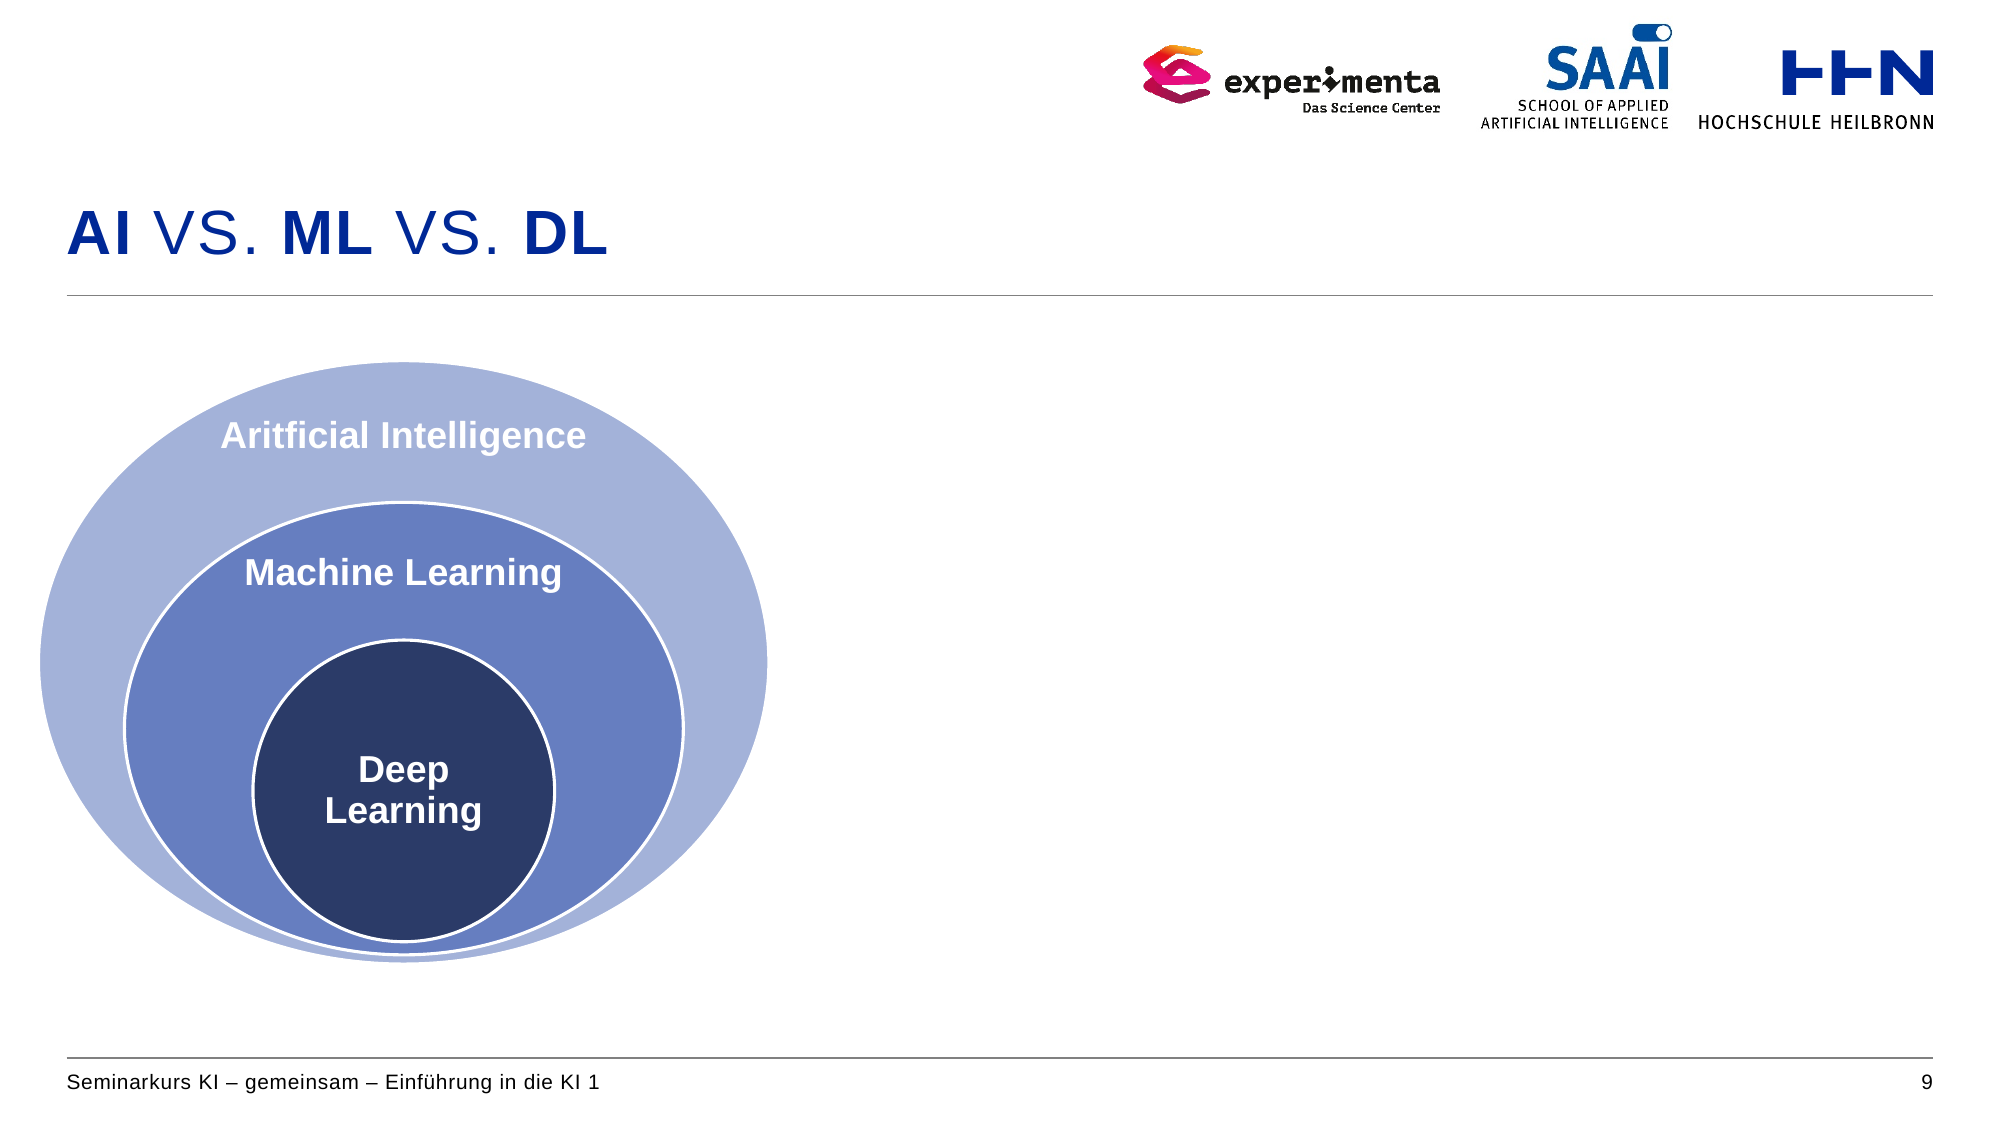

# AI vs. ML VS. DL
Aritficial Intelligence
Machine Learning
Deep Learning
Seminarkurs KI – gemeinsam – Einführung in die KI 1
9